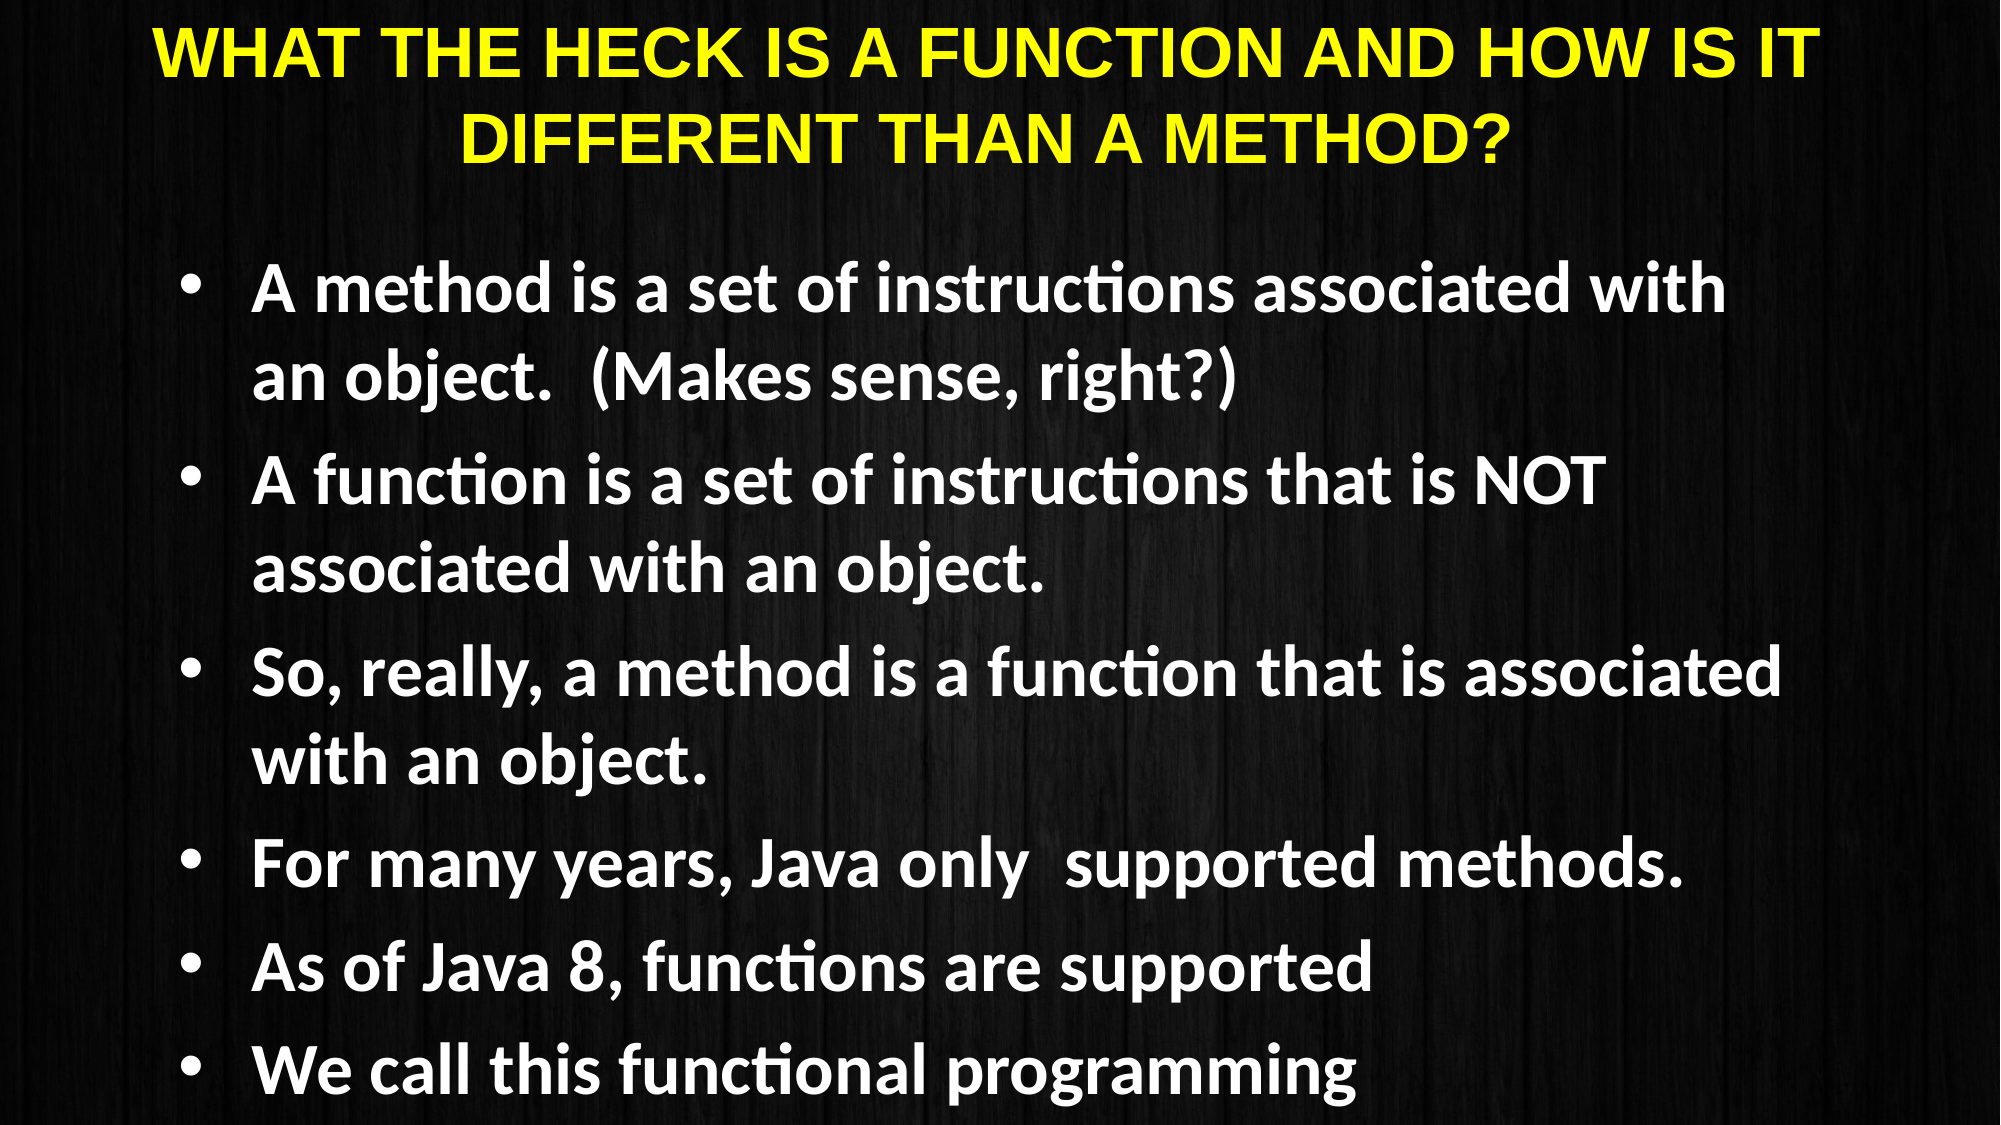

# What the heck is a function and how is it different than a method?
A method is a set of instructions associated with an object.  (Makes sense, right?)
A function is a set of instructions that is NOT associated with an object.
So, really, a method is a function that is associated with an object.
For many years, Java only  supported methods.
As of Java 8, functions are supported
We call this functional programming